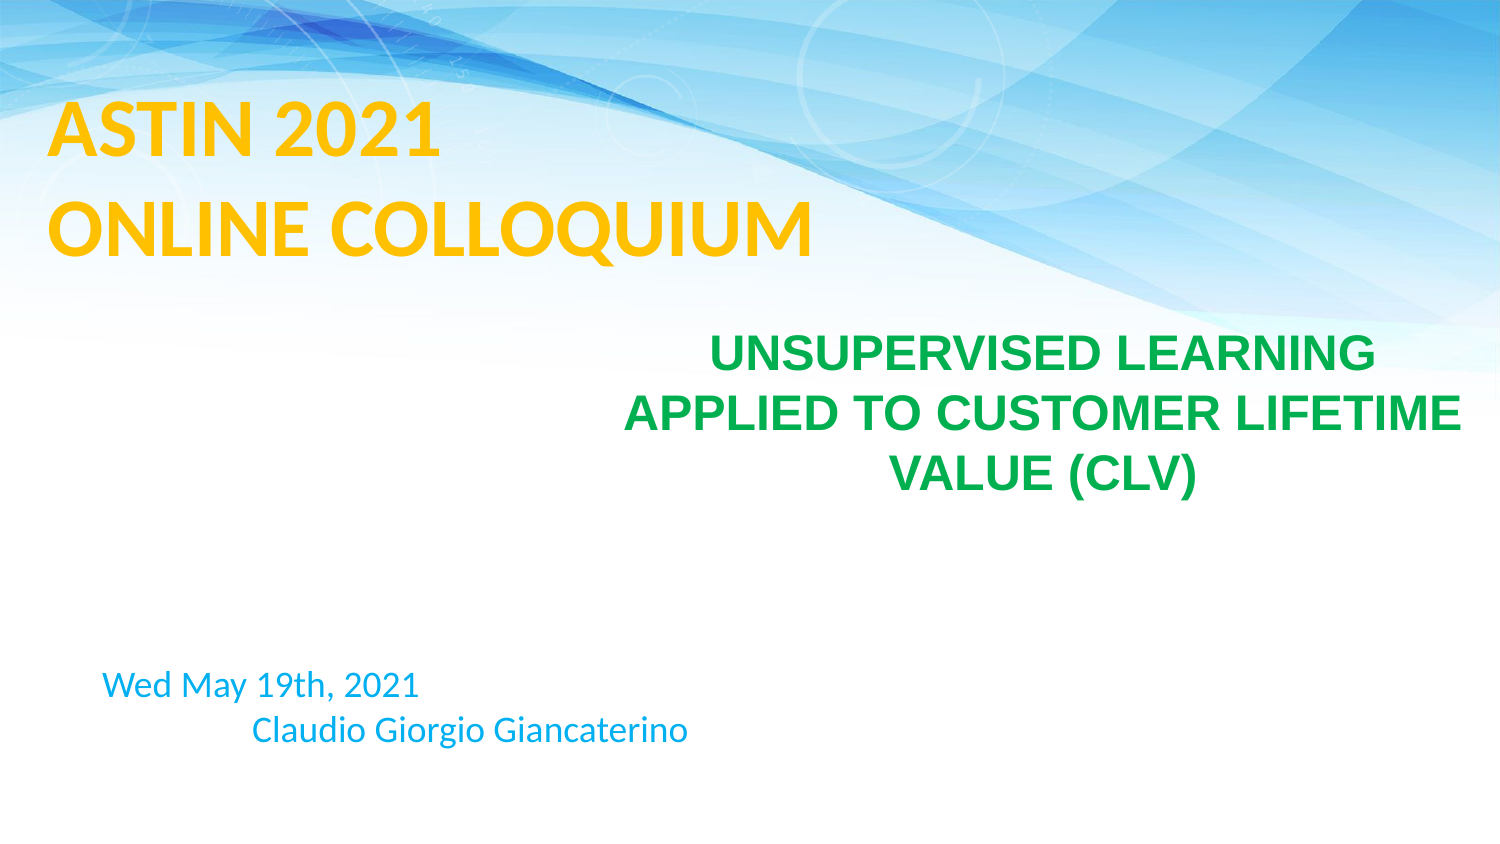

Astin 2021
online Colloquium
# Unsupervised Learning applied to Customer Lifetime Value (CLV)
Wed May 19th, 2021							Claudio Giorgio Giancaterino